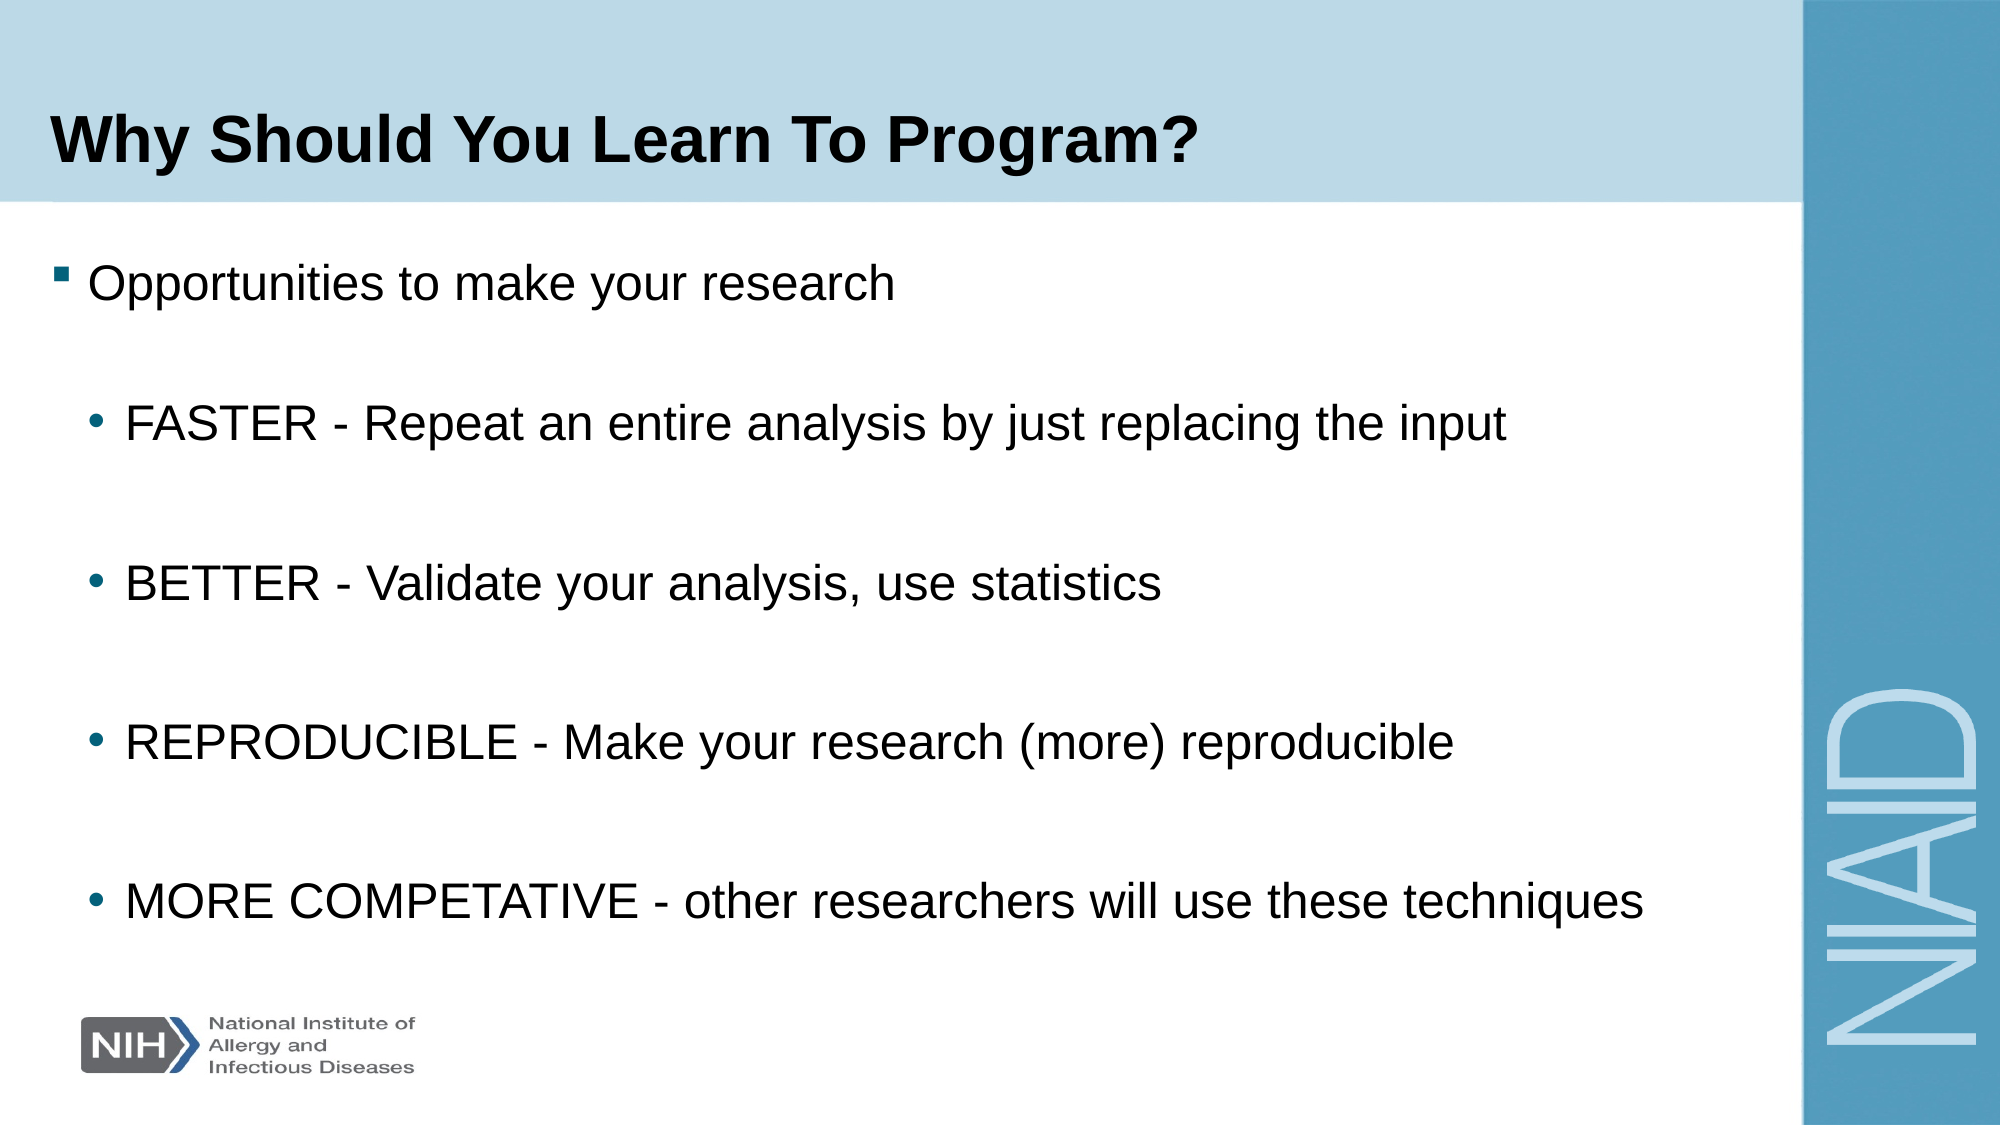

# Why Should You Learn To Program?
Opportunities to make your research

FASTER - Repeat an entire analysis by just replacing the input

BETTER - Validate your analysis, use statistics

REPRODUCIBLE - Make your research (more) reproducible

MORE COMPETATIVE - other researchers will use these techniques